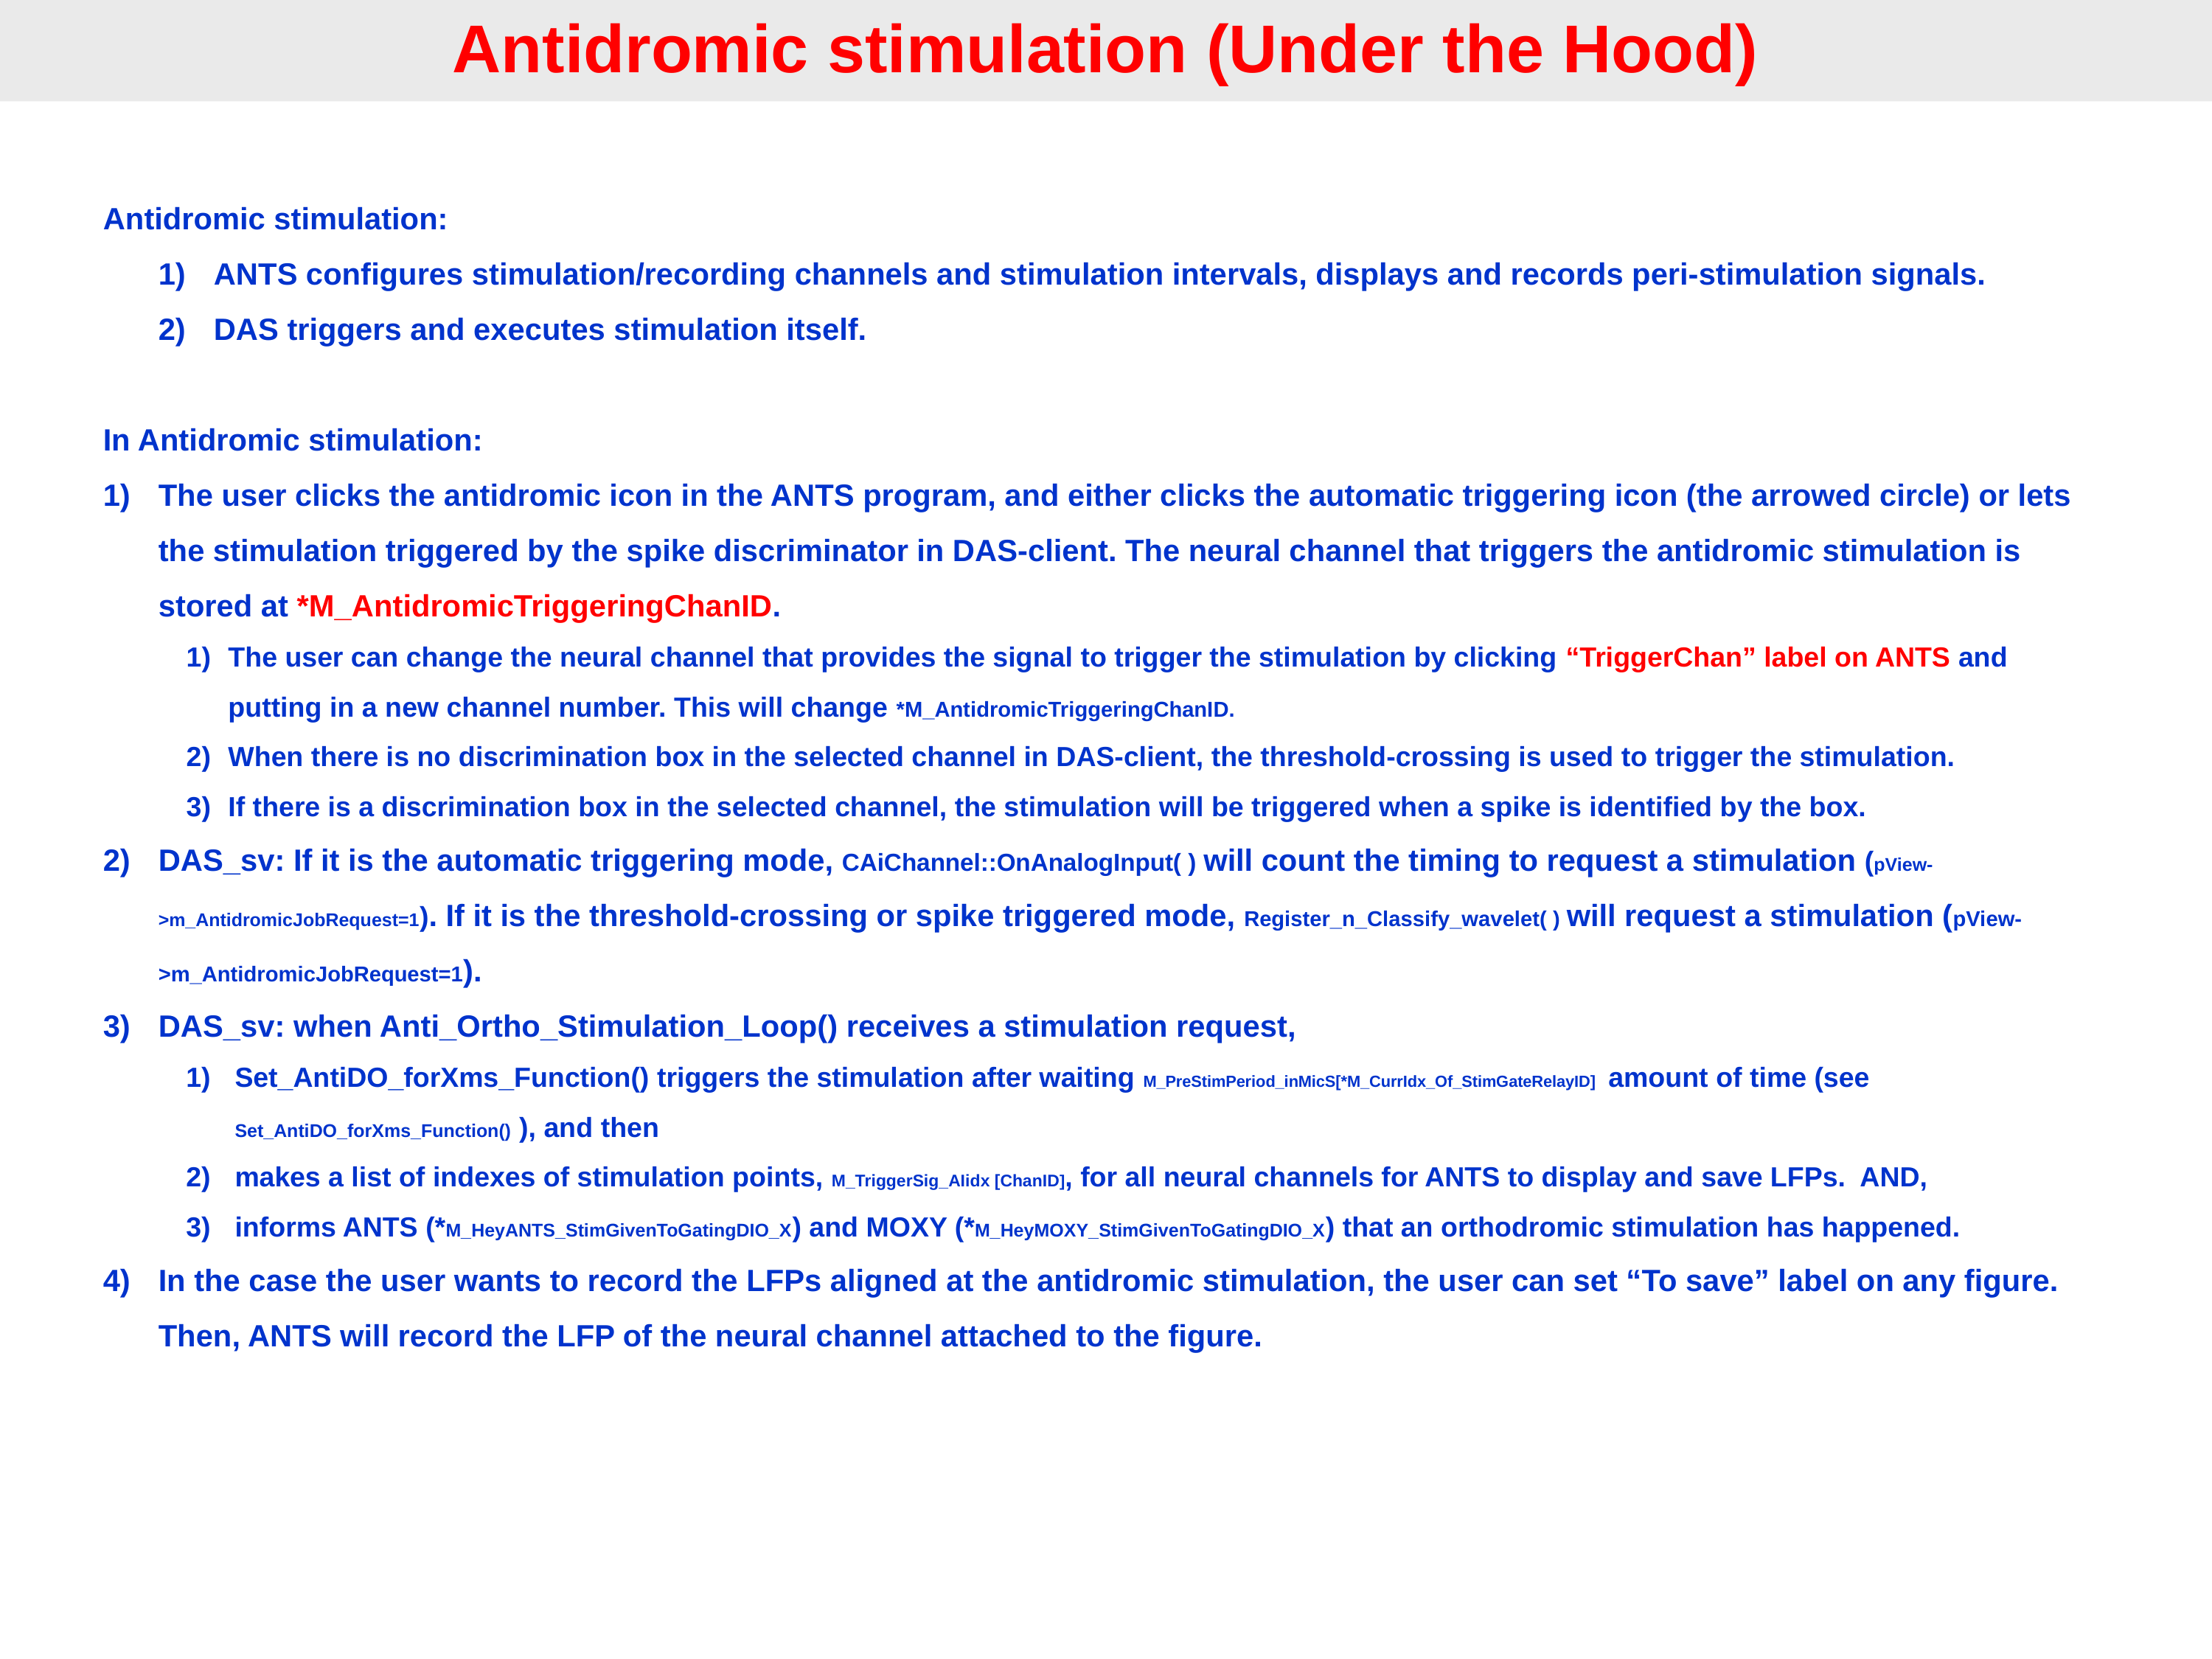

Antidromic stimulation (Under the Hood)
Antidromic stimulation:
ANTS configures stimulation/recording channels and stimulation intervals, displays and records peri-stimulation signals.
DAS triggers and executes stimulation itself.

In Antidromic stimulation:
The user clicks the antidromic icon in the ANTS program, and either clicks the automatic triggering icon (the arrowed circle) or lets the stimulation triggered by the spike discriminator in DAS-client. The neural channel that triggers the antidromic stimulation is stored at *M_AntidromicTriggeringChanID.
The user can change the neural channel that provides the signal to trigger the stimulation by clicking “TriggerChan” label on ANTS and putting in a new channel number. This will change *M_AntidromicTriggeringChanID.
When there is no discrimination box in the selected channel in DAS-client, the threshold-crossing is used to trigger the stimulation.
If there is a discrimination box in the selected channel, the stimulation will be triggered when a spike is identified by the box.
DAS_sv: If it is the automatic triggering mode, CAiChannel::OnAnalogInput( ) will count the timing to request a stimulation (pView->m_AntidromicJobRequest=1). If it is the threshold-crossing or spike triggered mode, Register_n_Classify_wavelet( ) will request a stimulation (pView->m_AntidromicJobRequest=1).
DAS_sv: when Anti_Ortho_Stimulation_Loop() receives a stimulation request,
Set_AntiDO_forXms_Function() triggers the stimulation after waiting M_PreStimPeriod_inMicS[*M_CurrIdx_Of_StimGateRelayID]  amount of time (see Set_AntiDO_forXms_Function() ), and then
makes a list of indexes of stimulation points, M_TriggerSig_AIidx [ChanID], for all neural channels for ANTS to display and save LFPs.  AND,
informs ANTS (*M_HeyANTS_StimGivenToGatingDIO_X) and MOXY (*M_HeyMOXY_StimGivenToGatingDIO_X) that an orthodromic stimulation has happened.
In the case the user wants to record the LFPs aligned at the antidromic stimulation, the user can set “To save” label on any figure. Then, ANTS will record the LFP of the neural channel attached to the figure.